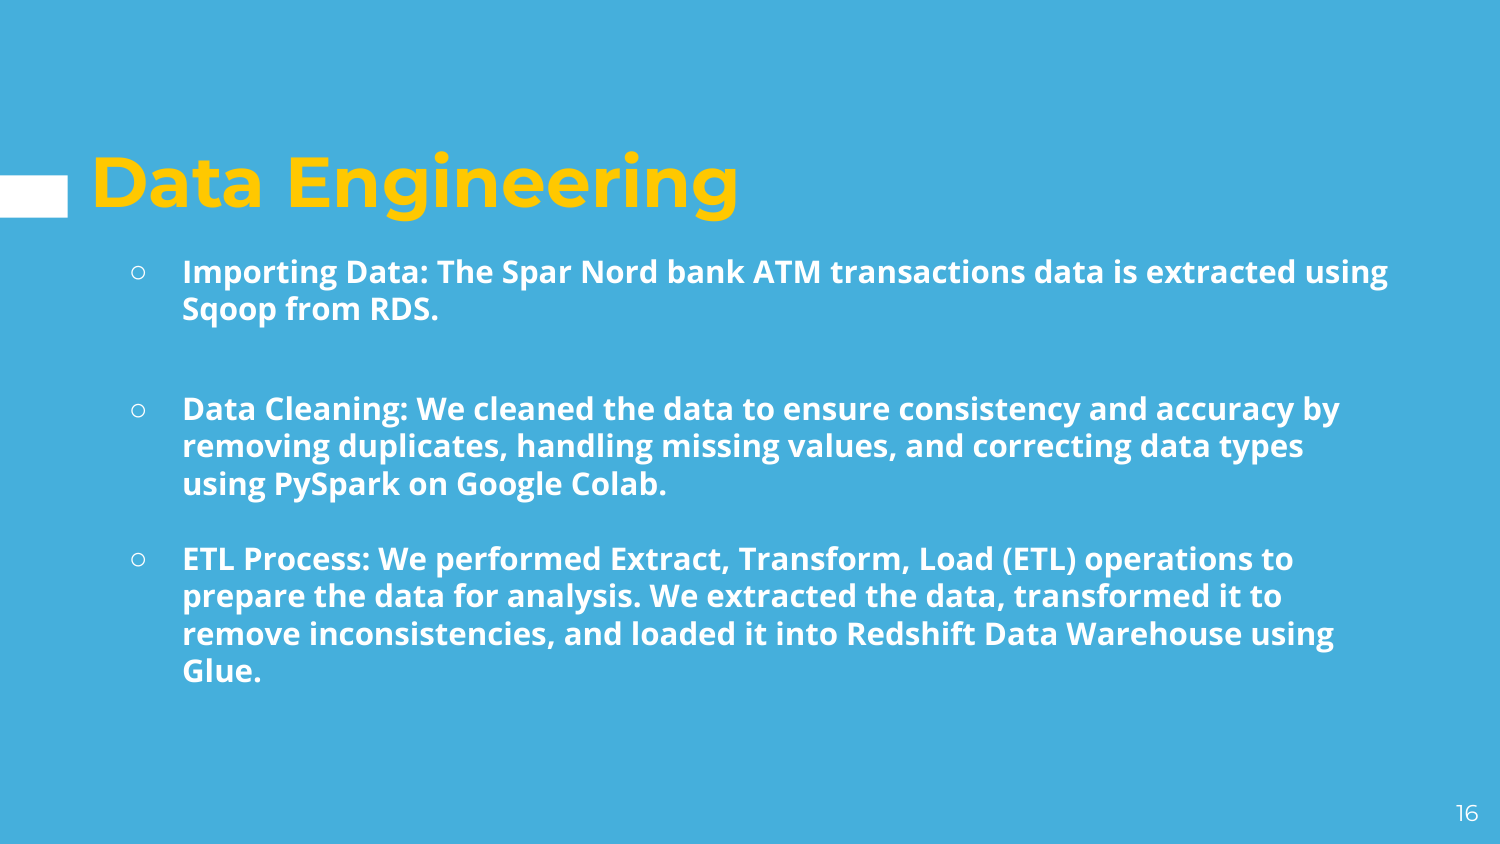

# Data Engineering
Importing Data: The Spar Nord bank ATM transactions data is extracted using Sqoop from RDS.

Data Cleaning: We cleaned the data to ensure consistency and accuracy by removing duplicates, handling missing values, and correcting data types using PySpark on Google Colab.
ETL Process: We performed Extract, Transform, Load (ETL) operations to prepare the data for analysis. We extracted the data, transformed it to remove inconsistencies, and loaded it into Redshift Data Warehouse using Glue.
16